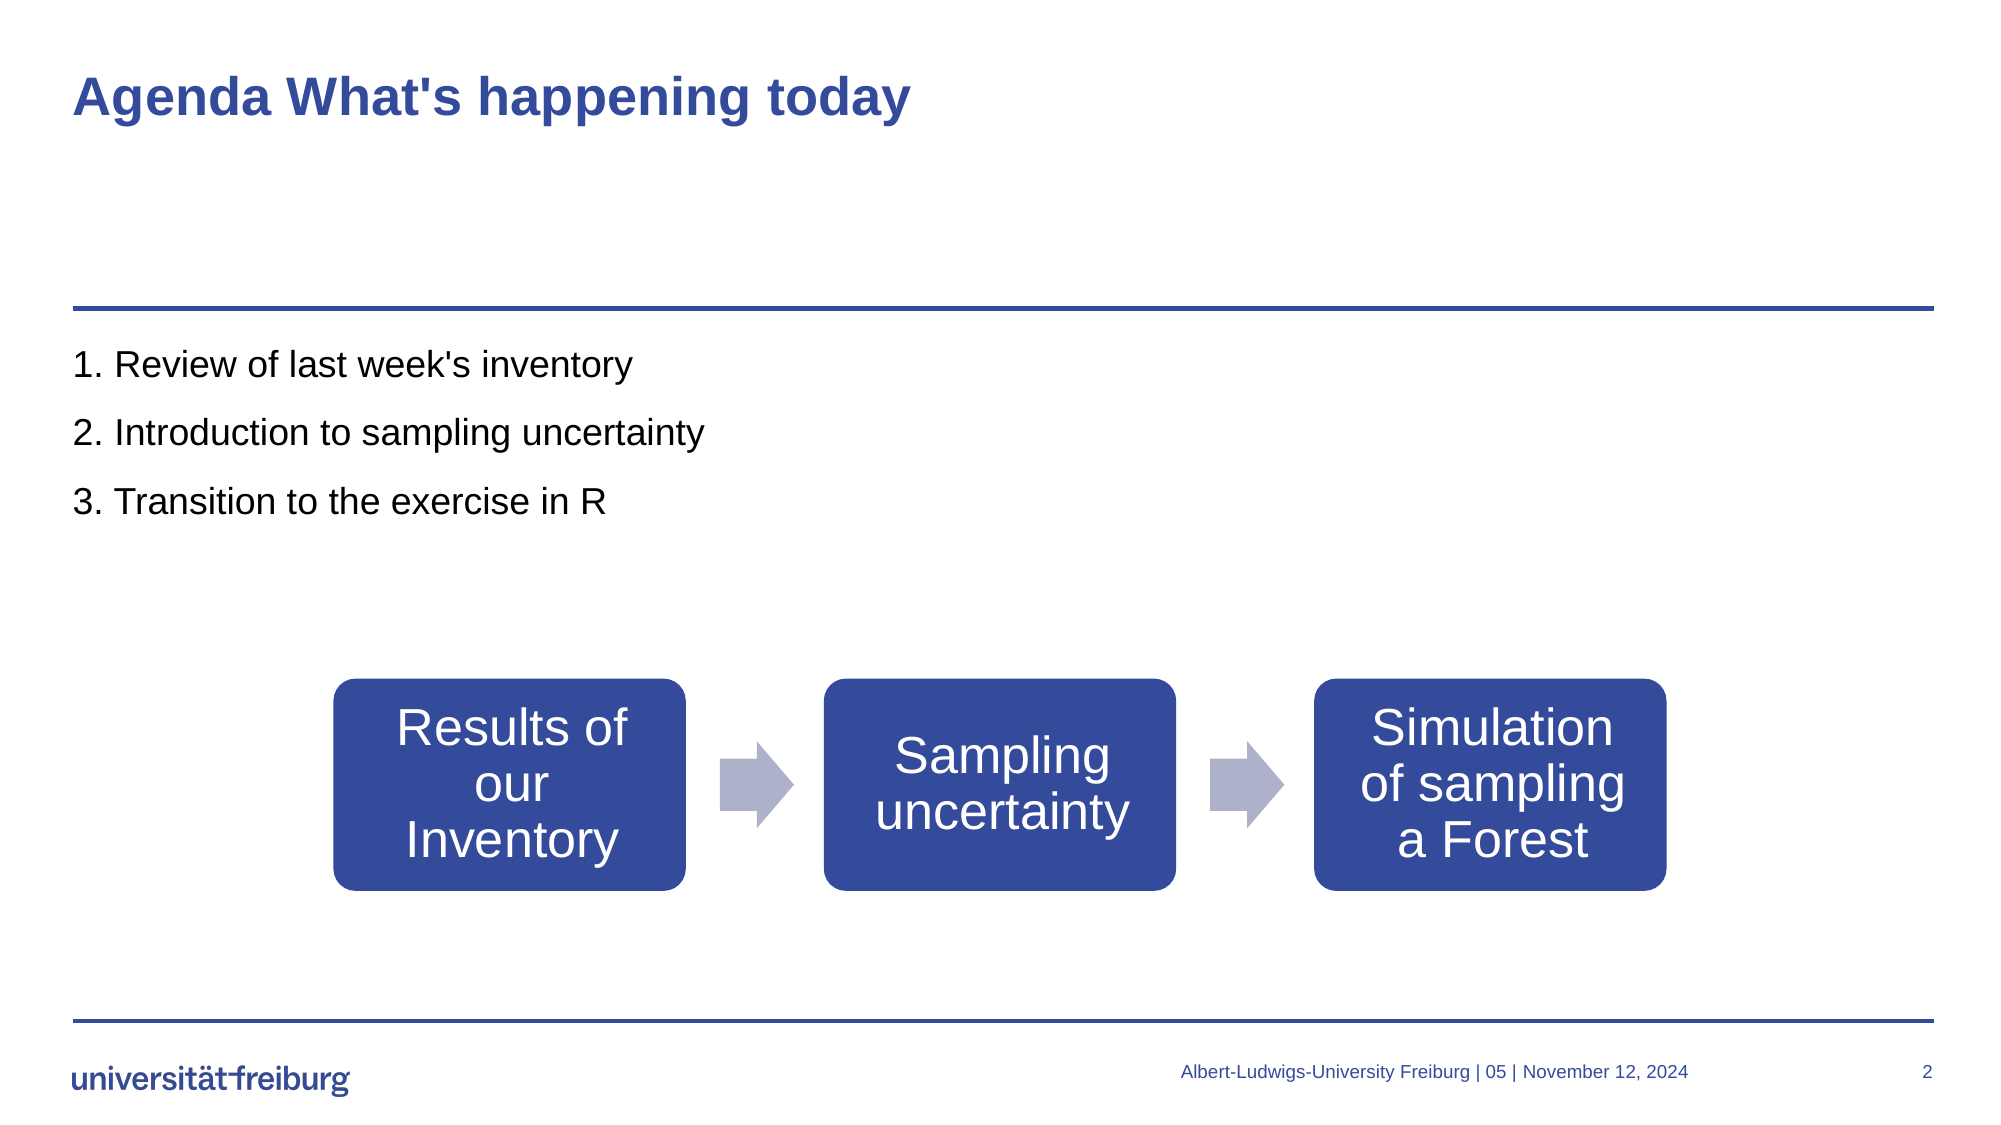

# Agenda What's happening today
1. Review of last week's inventory
2. Introduction to sampling uncertainty
3. Transition to the exercise in R
Results of our Inventory

Sampling uncertainty

Simulation of sampling a Forest
Albert-Ludwigs-University Freiburg | 05 |
November 12, 2024
2